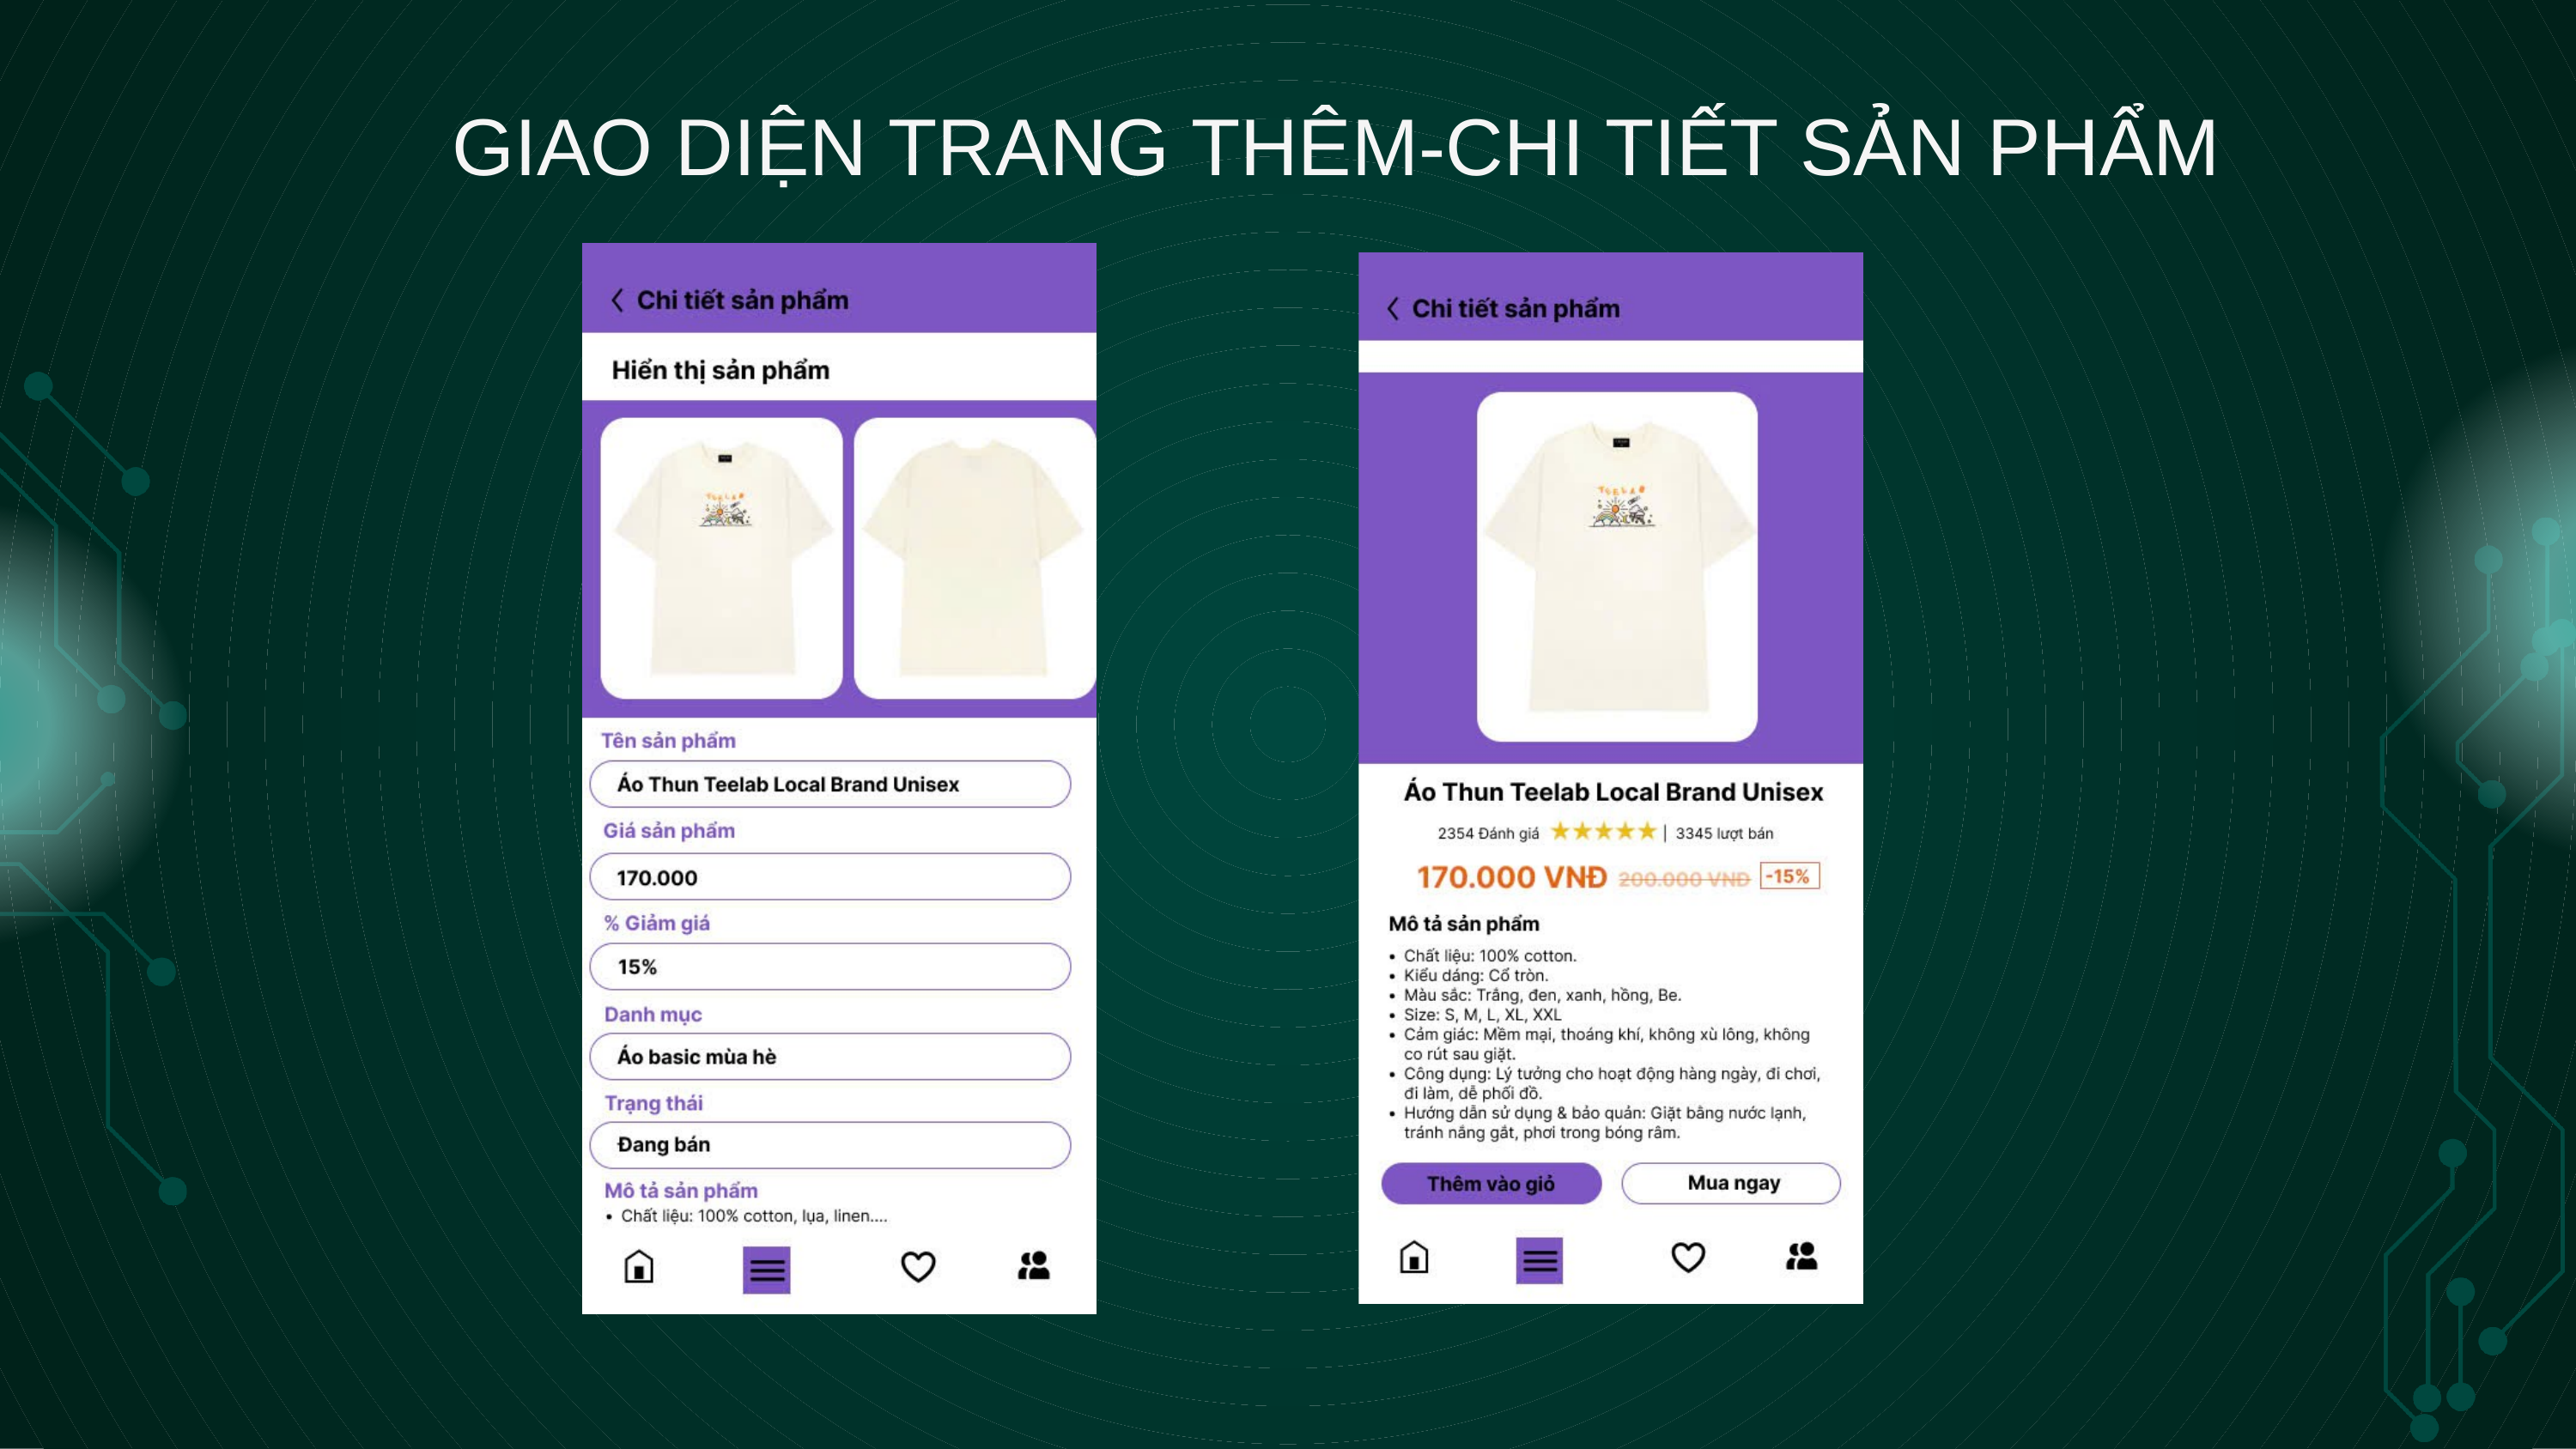

GIAO DIỆN TRANG THÊM-CHI TIẾT SẢN PHẨM